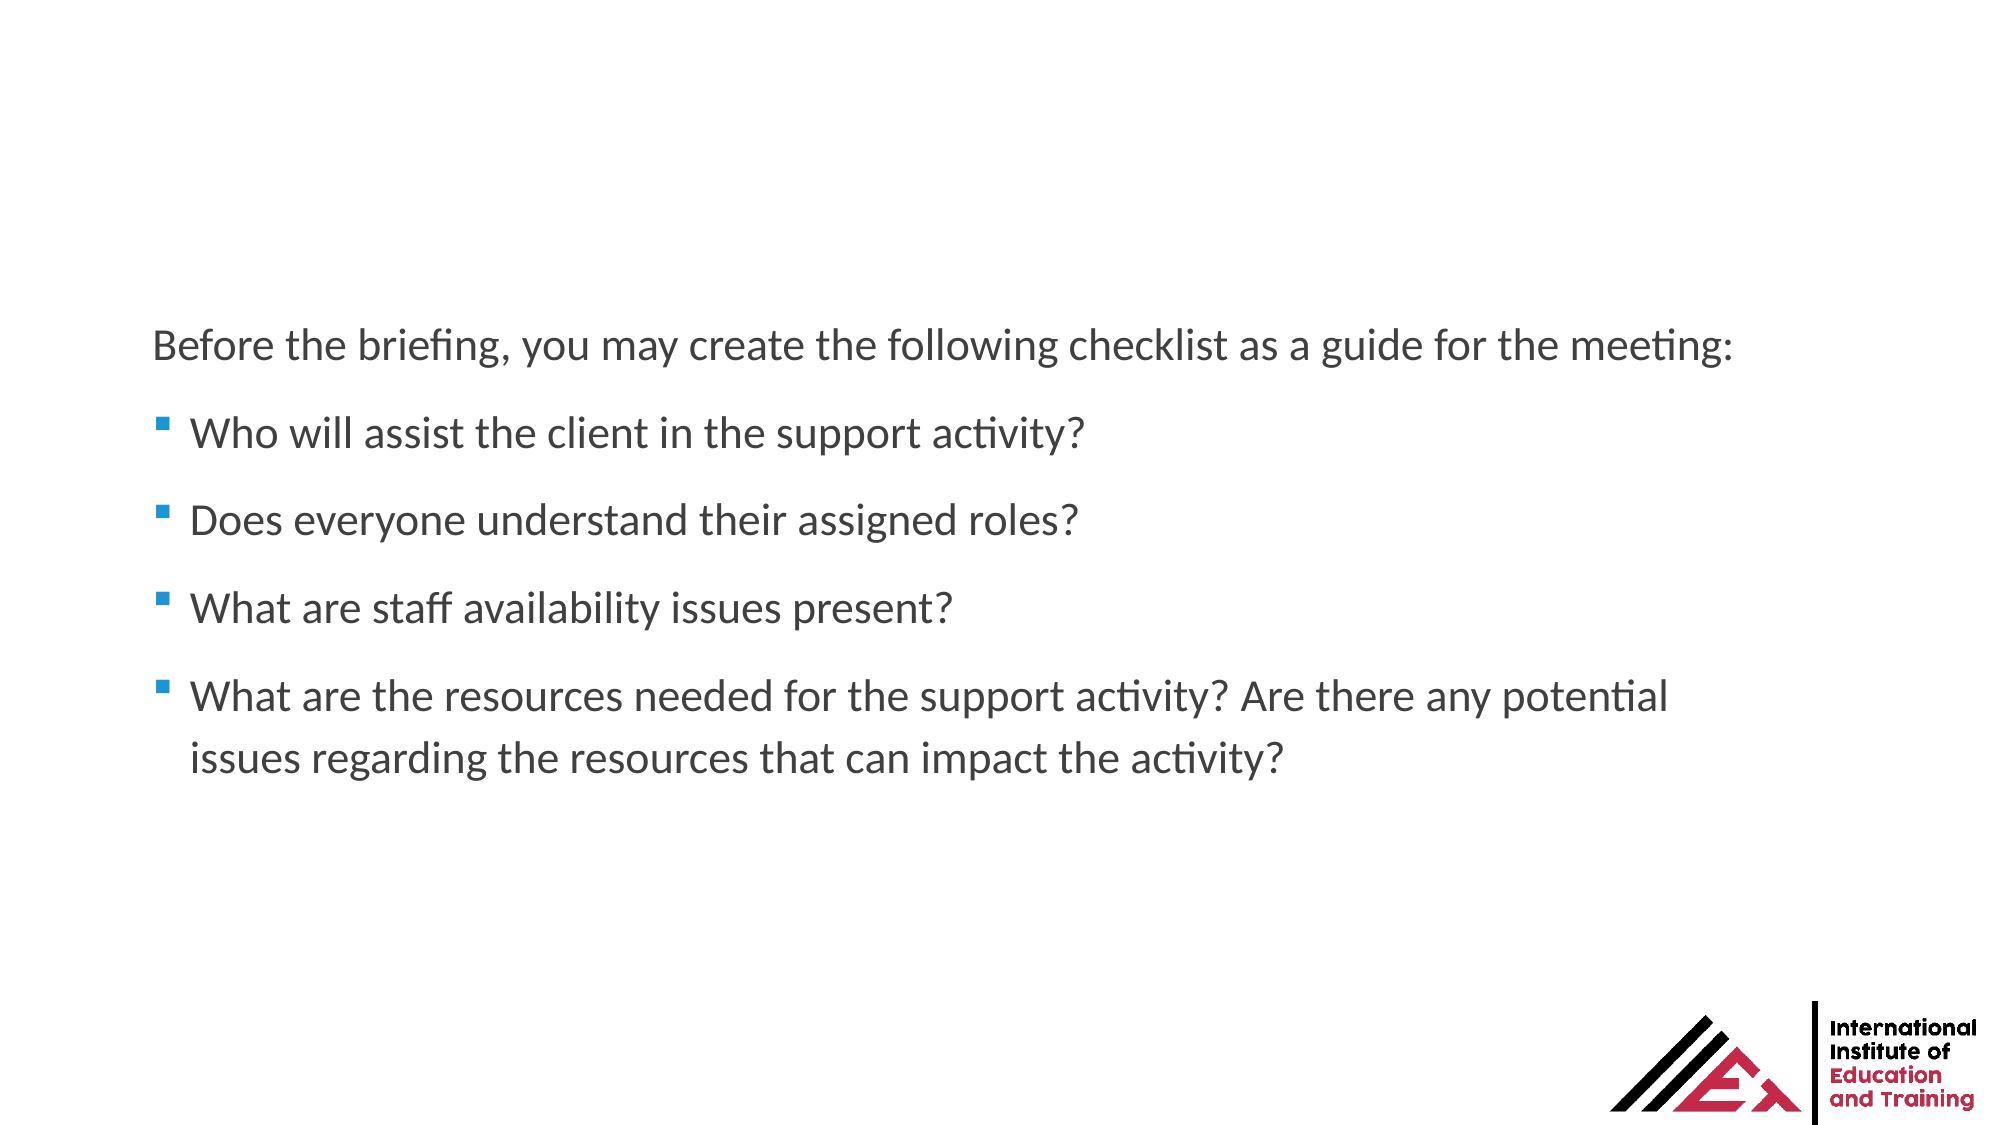

Before the briefing, you may create the following checklist as a guide for the meeting:
Who will assist the client in the support activity?
Does everyone understand their assigned roles?
What are staff availability issues present?
What are the resources needed for the support activity? Are there any potential issues regarding the resources that can impact the activity?